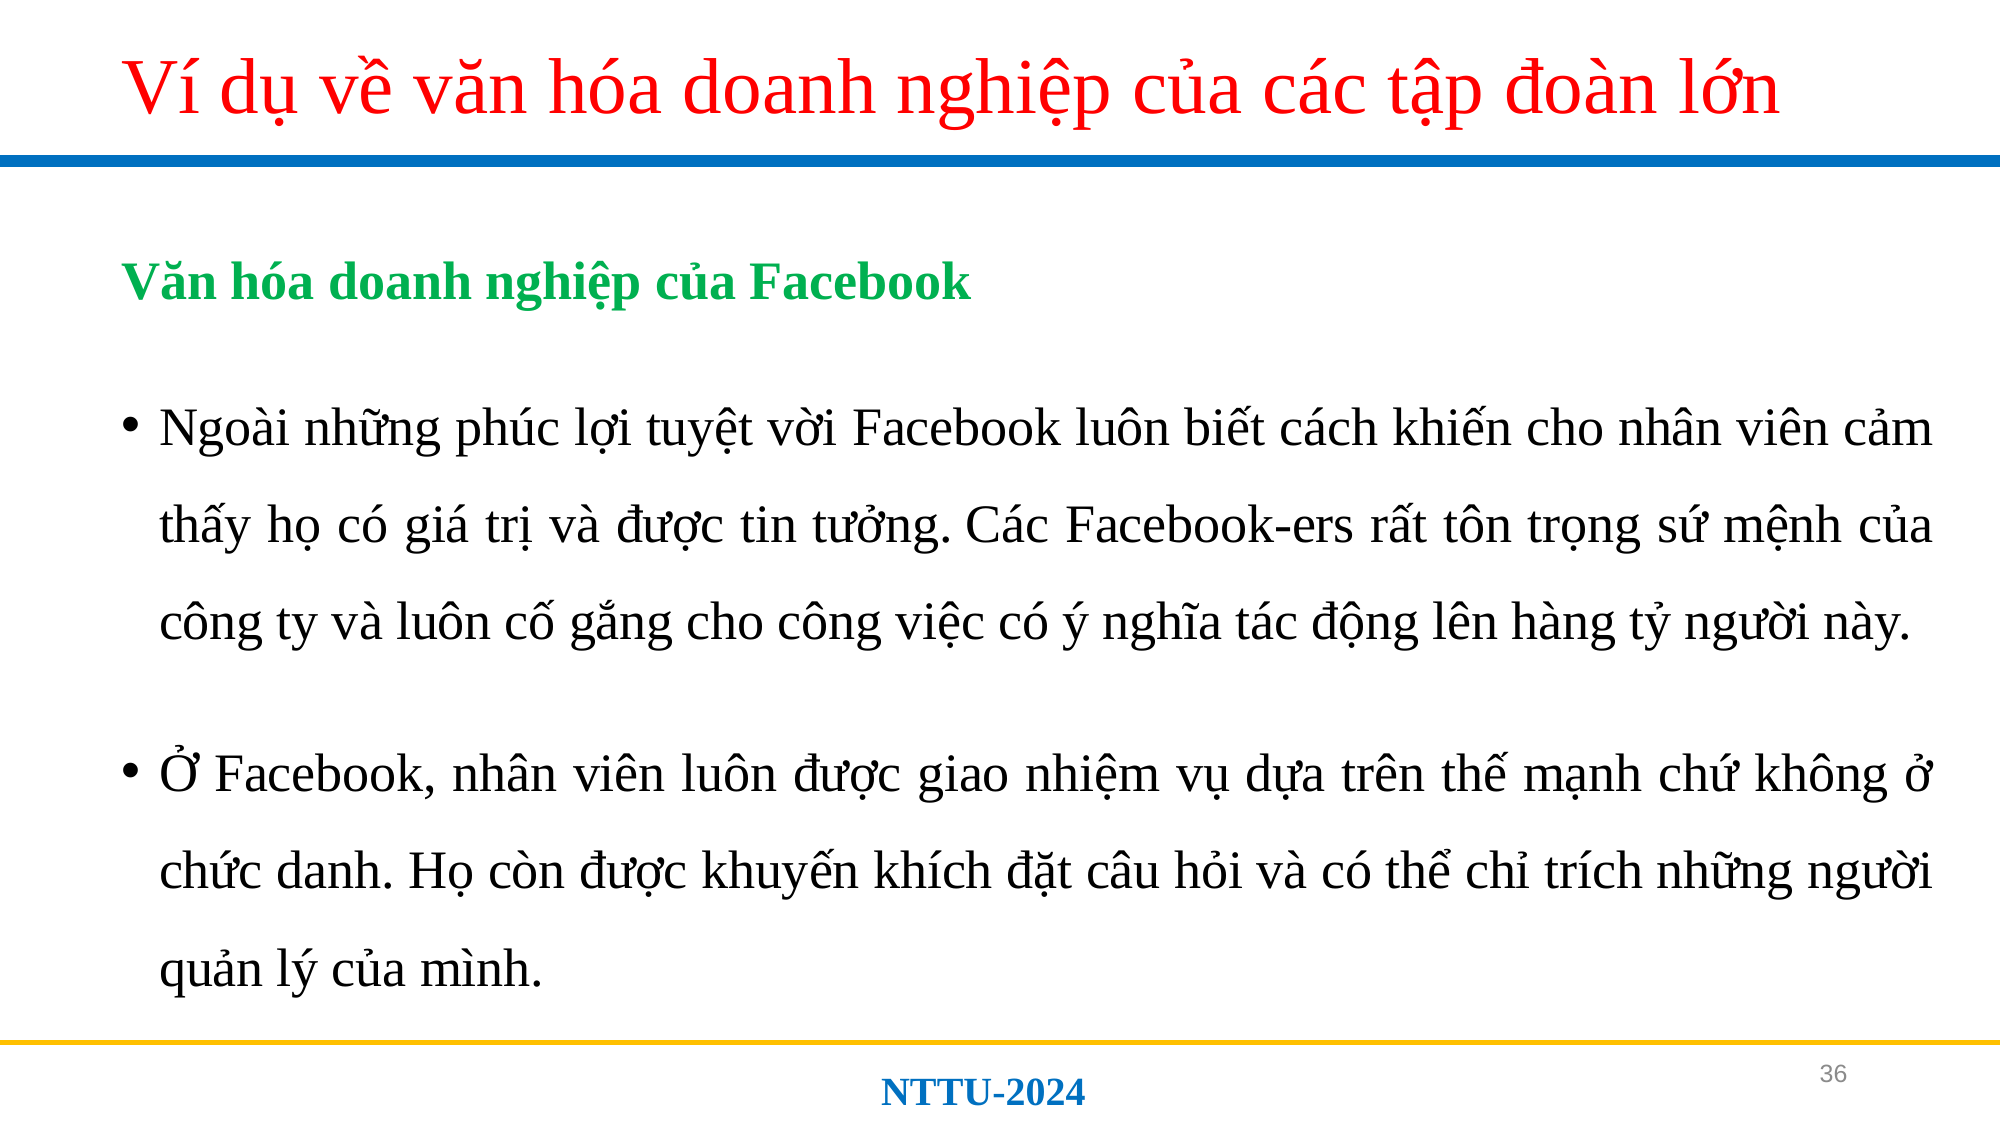

# Ví dụ về văn hóa doanh nghiệp của các tập đoàn lớn
Văn hóa doanh nghiệp của Facebook
Ngoài những phúc lợi tuyệt vời Facebook luôn biết cách khiến cho nhân viên cảm thấy họ có giá trị và được tin tưởng. Các Facebook-ers rất tôn trọng sứ mệnh của công ty và luôn cố gắng cho công việc có ý nghĩa tác động lên hàng tỷ người này.
Ở Facebook, nhân viên luôn được giao nhiệm vụ dựa trên thế mạnh chứ không ở chức danh. Họ còn được khuyến khích đặt câu hỏi và có thể chỉ trích những người quản lý của mình.

36